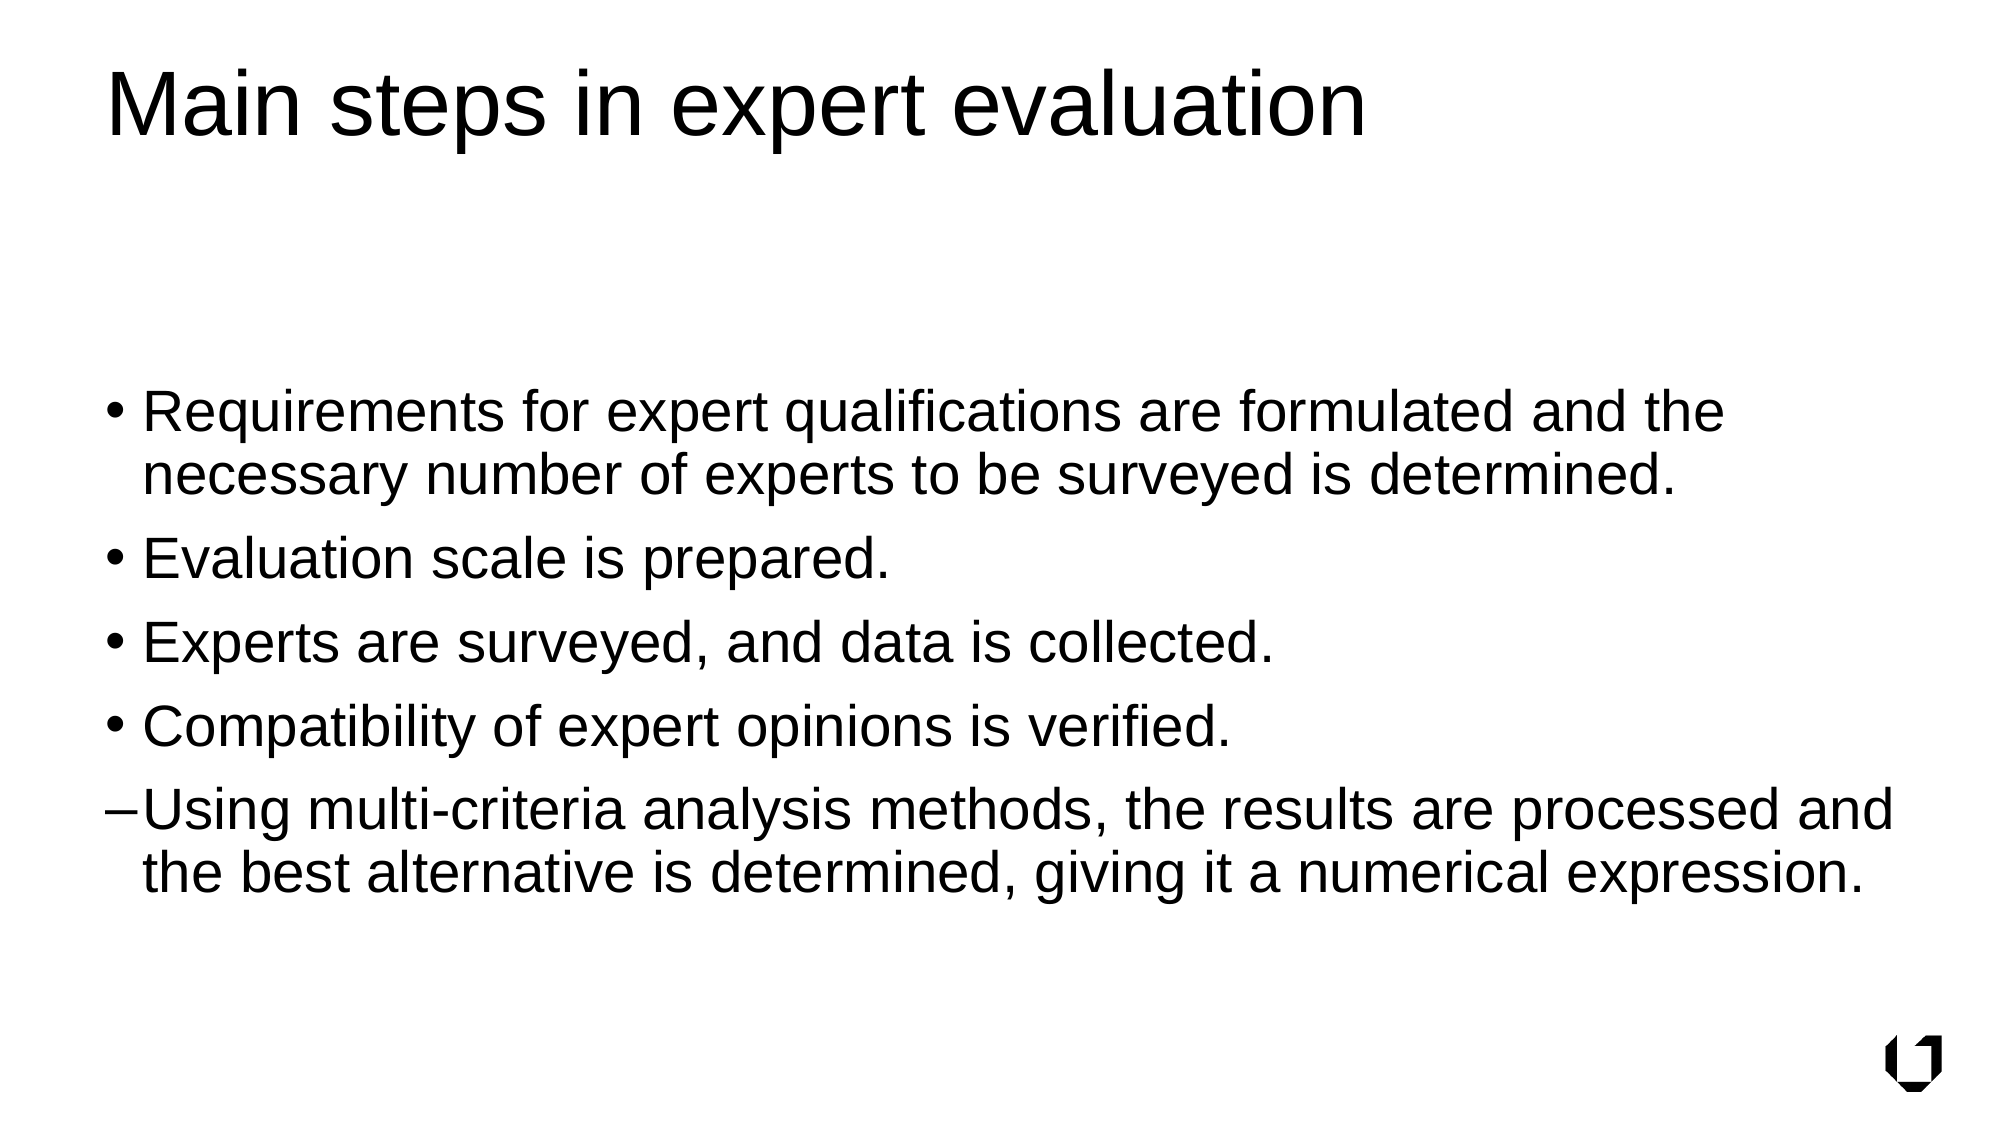

# Main steps in expert evaluation
Requirements for expert qualifications are formulated and the necessary number of experts to be surveyed is determined.
Evaluation scale is prepared.
Experts are surveyed, and data is collected.
Compatibility of expert opinions is verified.
Using multi-criteria analysis methods, the results are processed and the best alternative is determined, giving it a numerical expression.